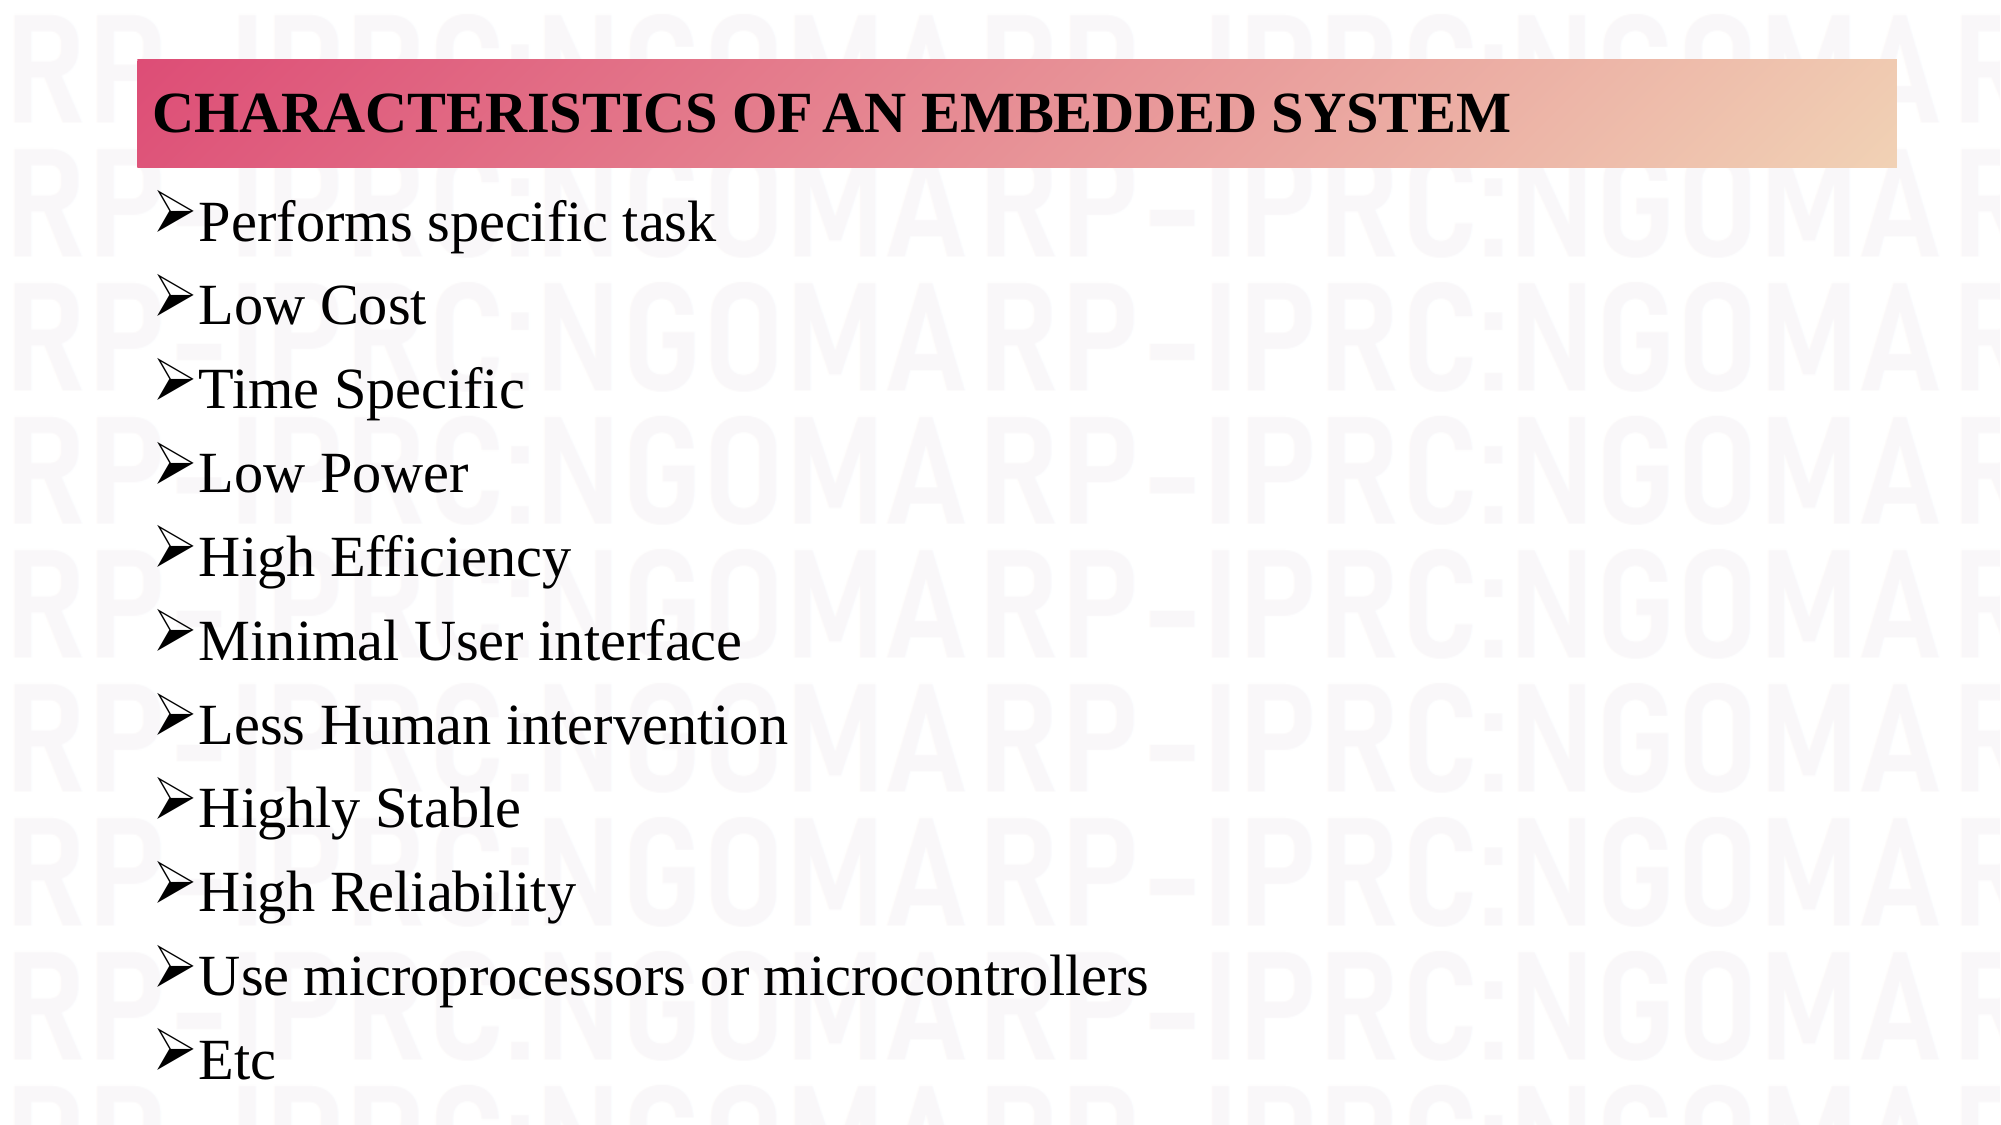

# CHARACTERISTICS OF AN EMBEDDED SYSTEM
Performs specific task
Low Cost
Time Specific
Low Power
High Efficiency
Minimal User interface
Less Human intervention
Highly Stable
High Reliability
Use microprocessors or microcontrollers
Etc